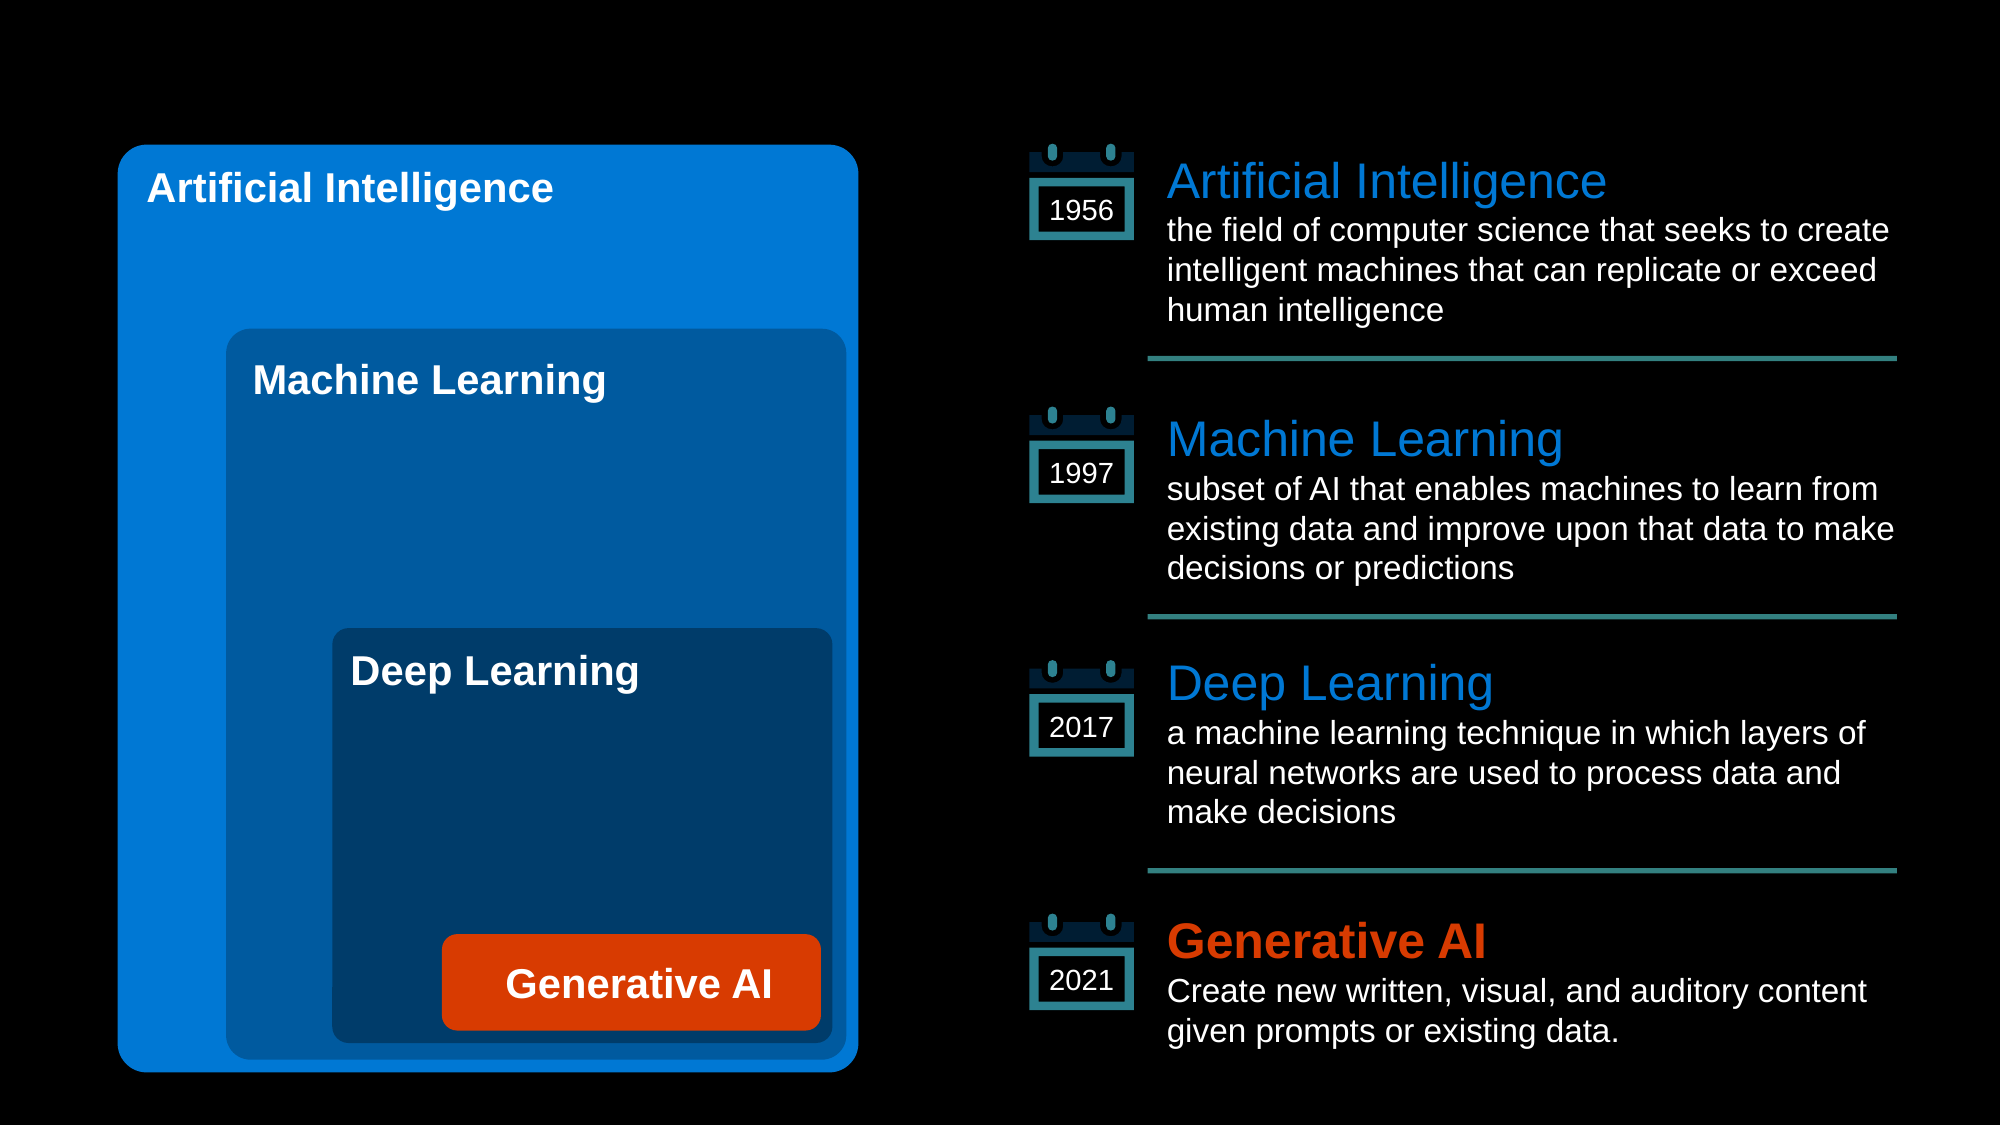

# Brief history of AI
Artificial Intelligence
the field of computer science that seeks to create intelligent machines that can replicate or exceed human intelligence

1956

Artificial Intelligence

Machine Learning
Machine Learning
subset of AI that enables machines to learn from existing data and improve upon that data to make decisions or predictions

1997

Deep Learning
Deep Learning
a machine learning technique in which layers of neural networks are used to process data and make decisions

2017
Generative AI
Create new written, visual, and auditory content given prompts or existing data.

2021

Generative AI